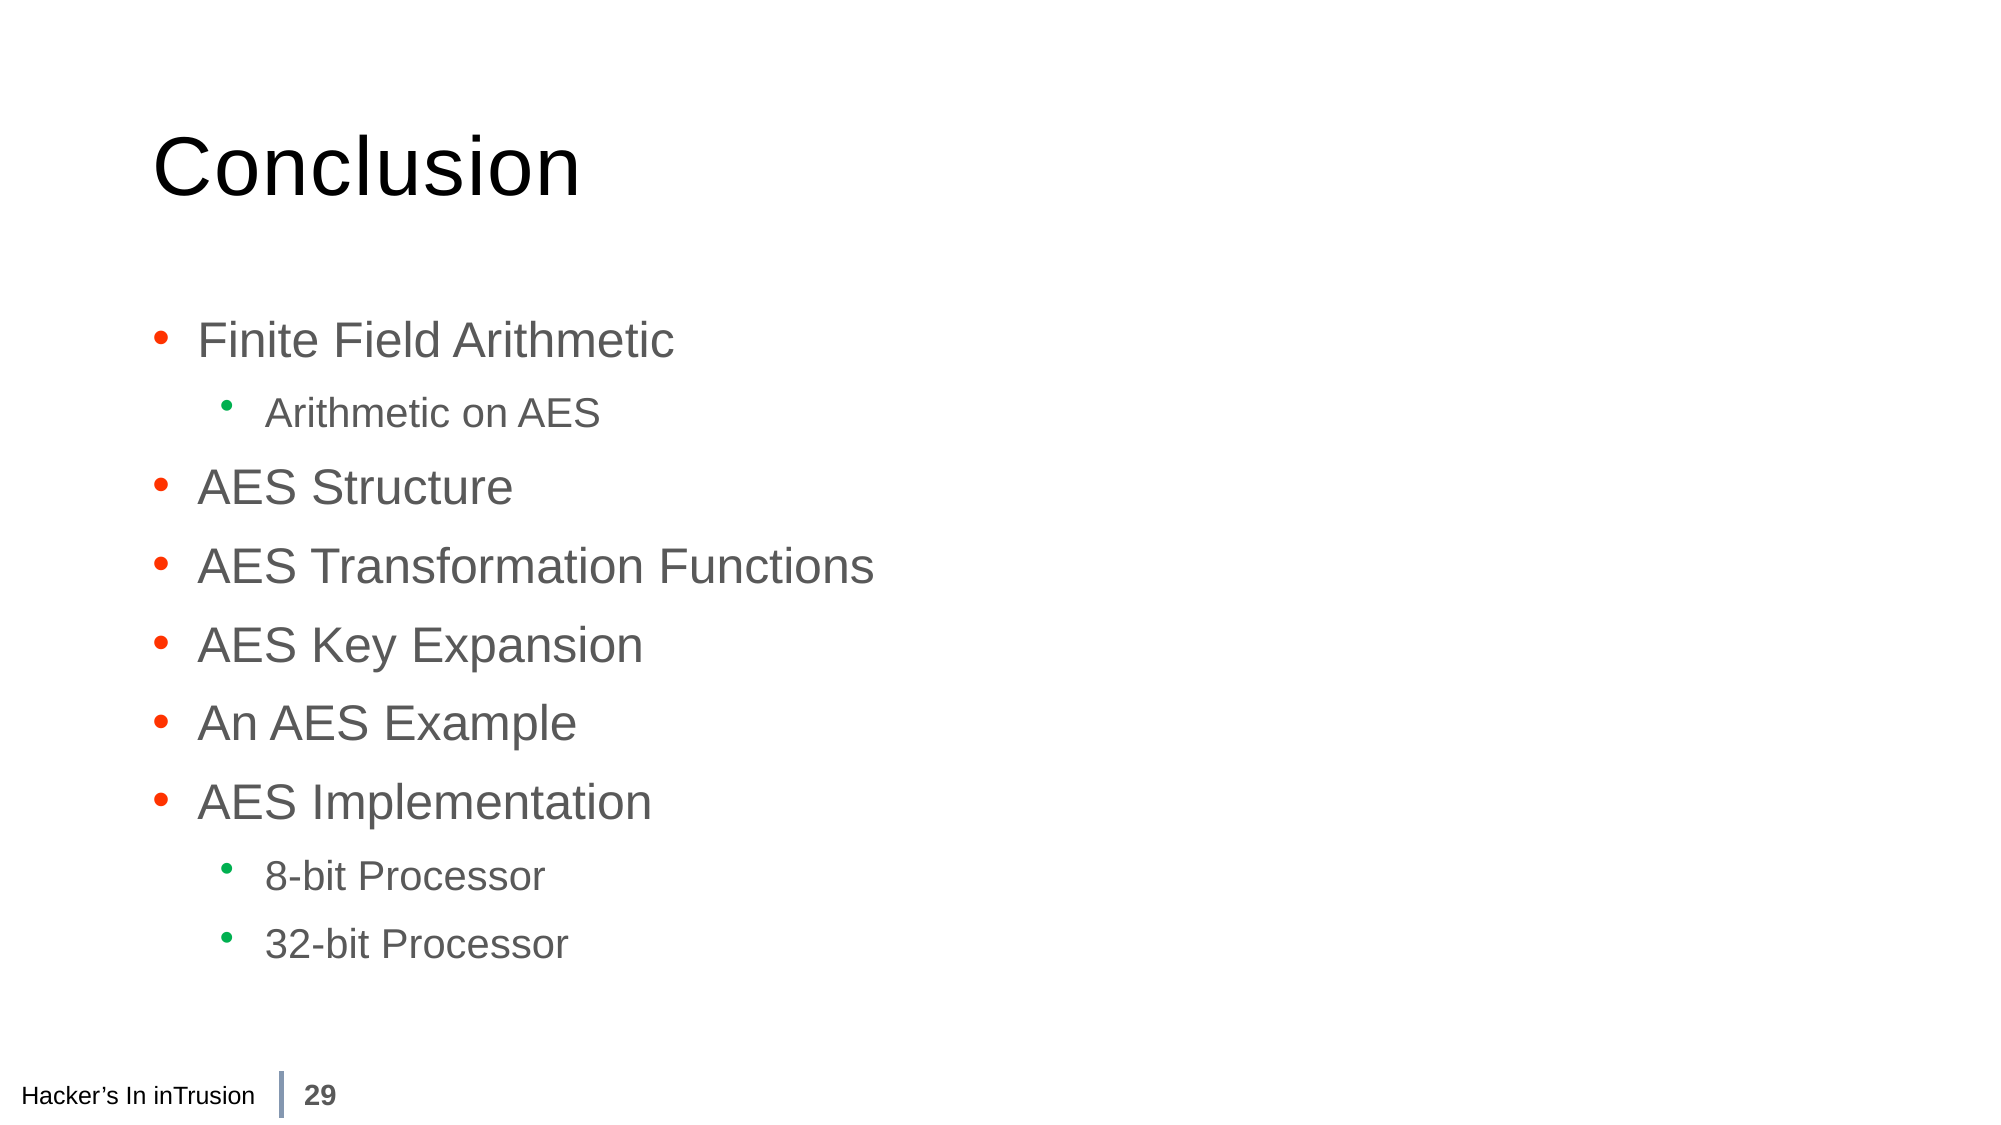

# Conclusion
Finite Field Arithmetic
Arithmetic on AES
AES Structure
AES Transformation Functions
AES Key Expansion
An AES Example
AES Implementation
8-bit Processor
32-bit Processor